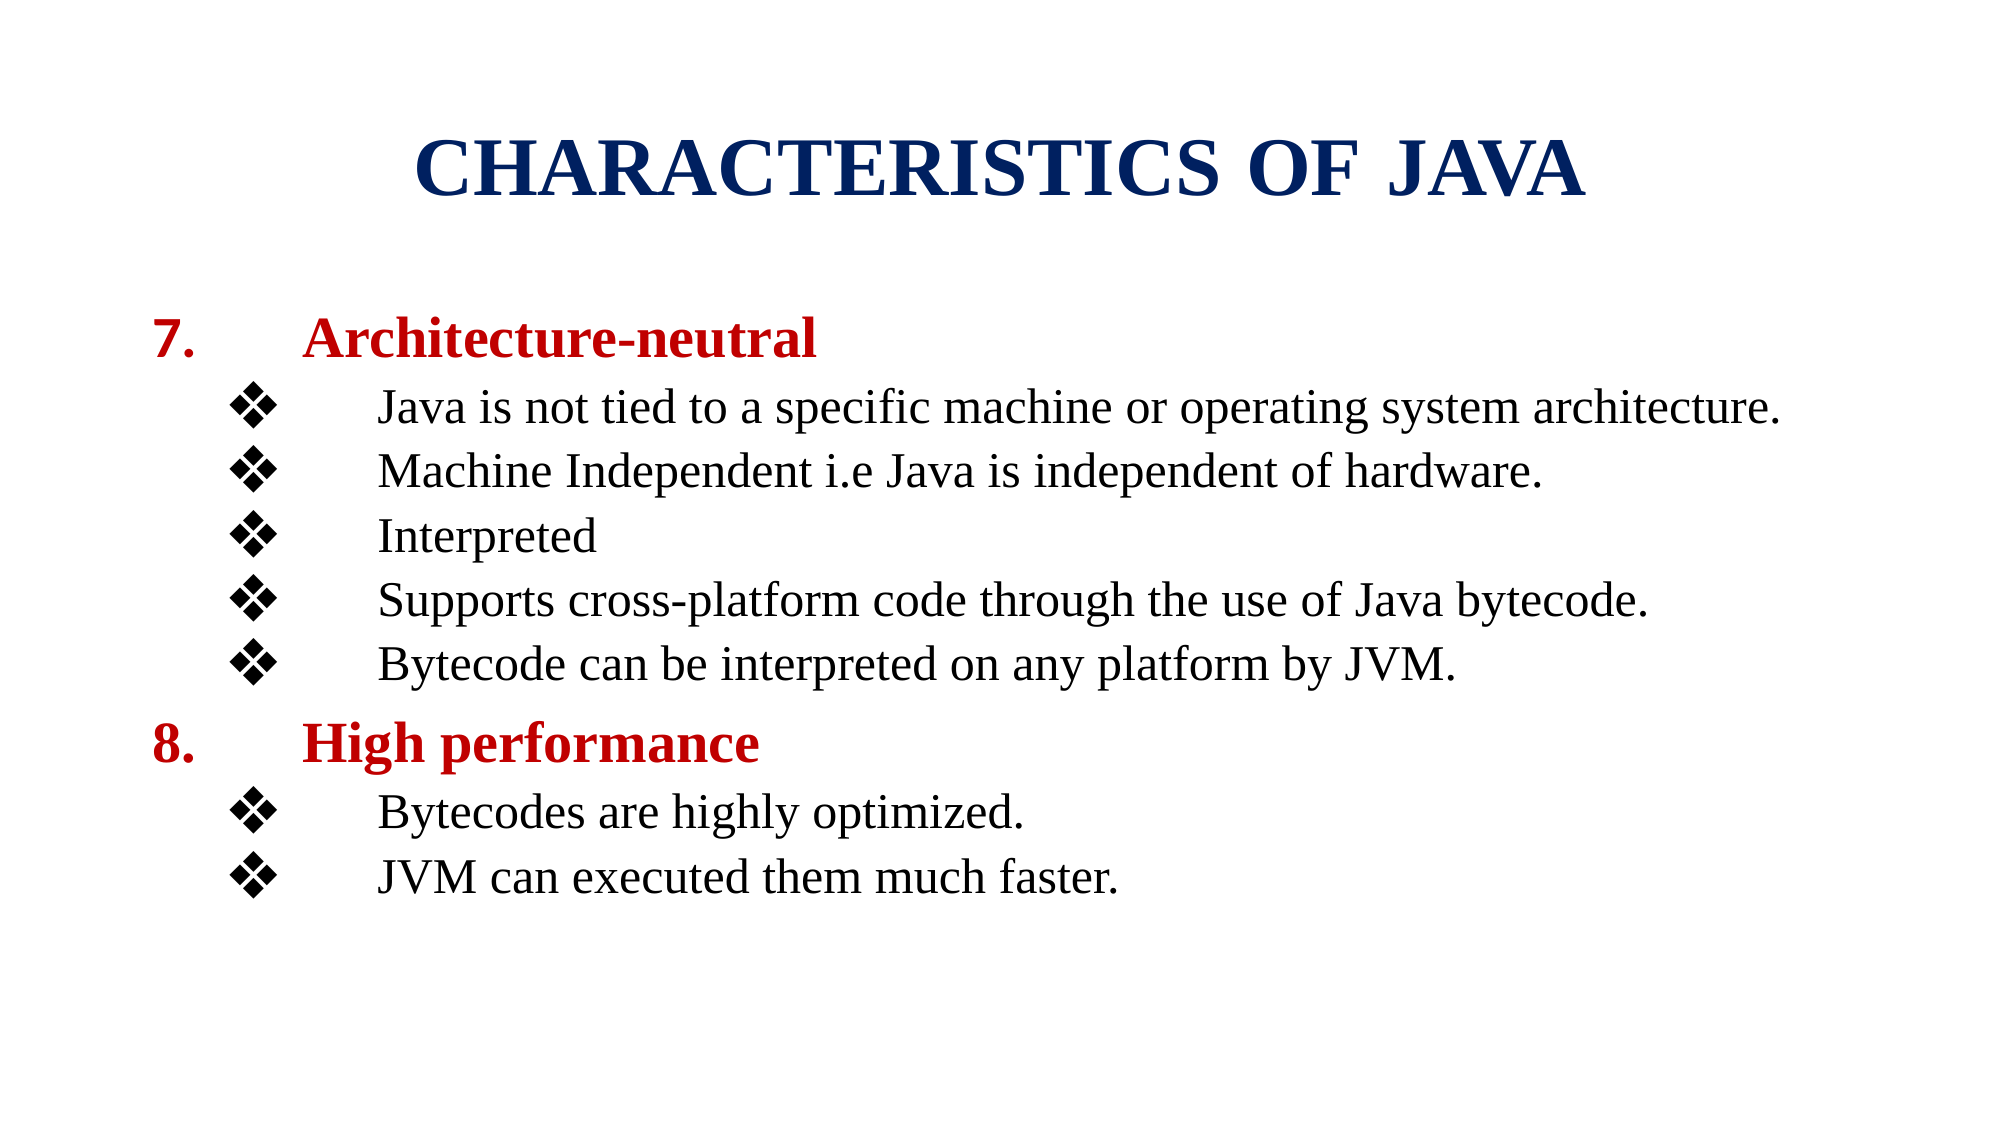

# CHARACTERISTICS OF JAVA
7.	Architecture-neutral
❖	Java is not tied to a specific machine or operating system architecture.
❖	Machine Independent i.e Java is independent of hardware.
❖	Interpreted
❖	Supports cross-platform code through the use of Java bytecode.
❖	Bytecode can be interpreted on any platform by JVM.
8.	High performance
❖	Bytecodes are highly optimized.
❖	JVM can executed them much faster.